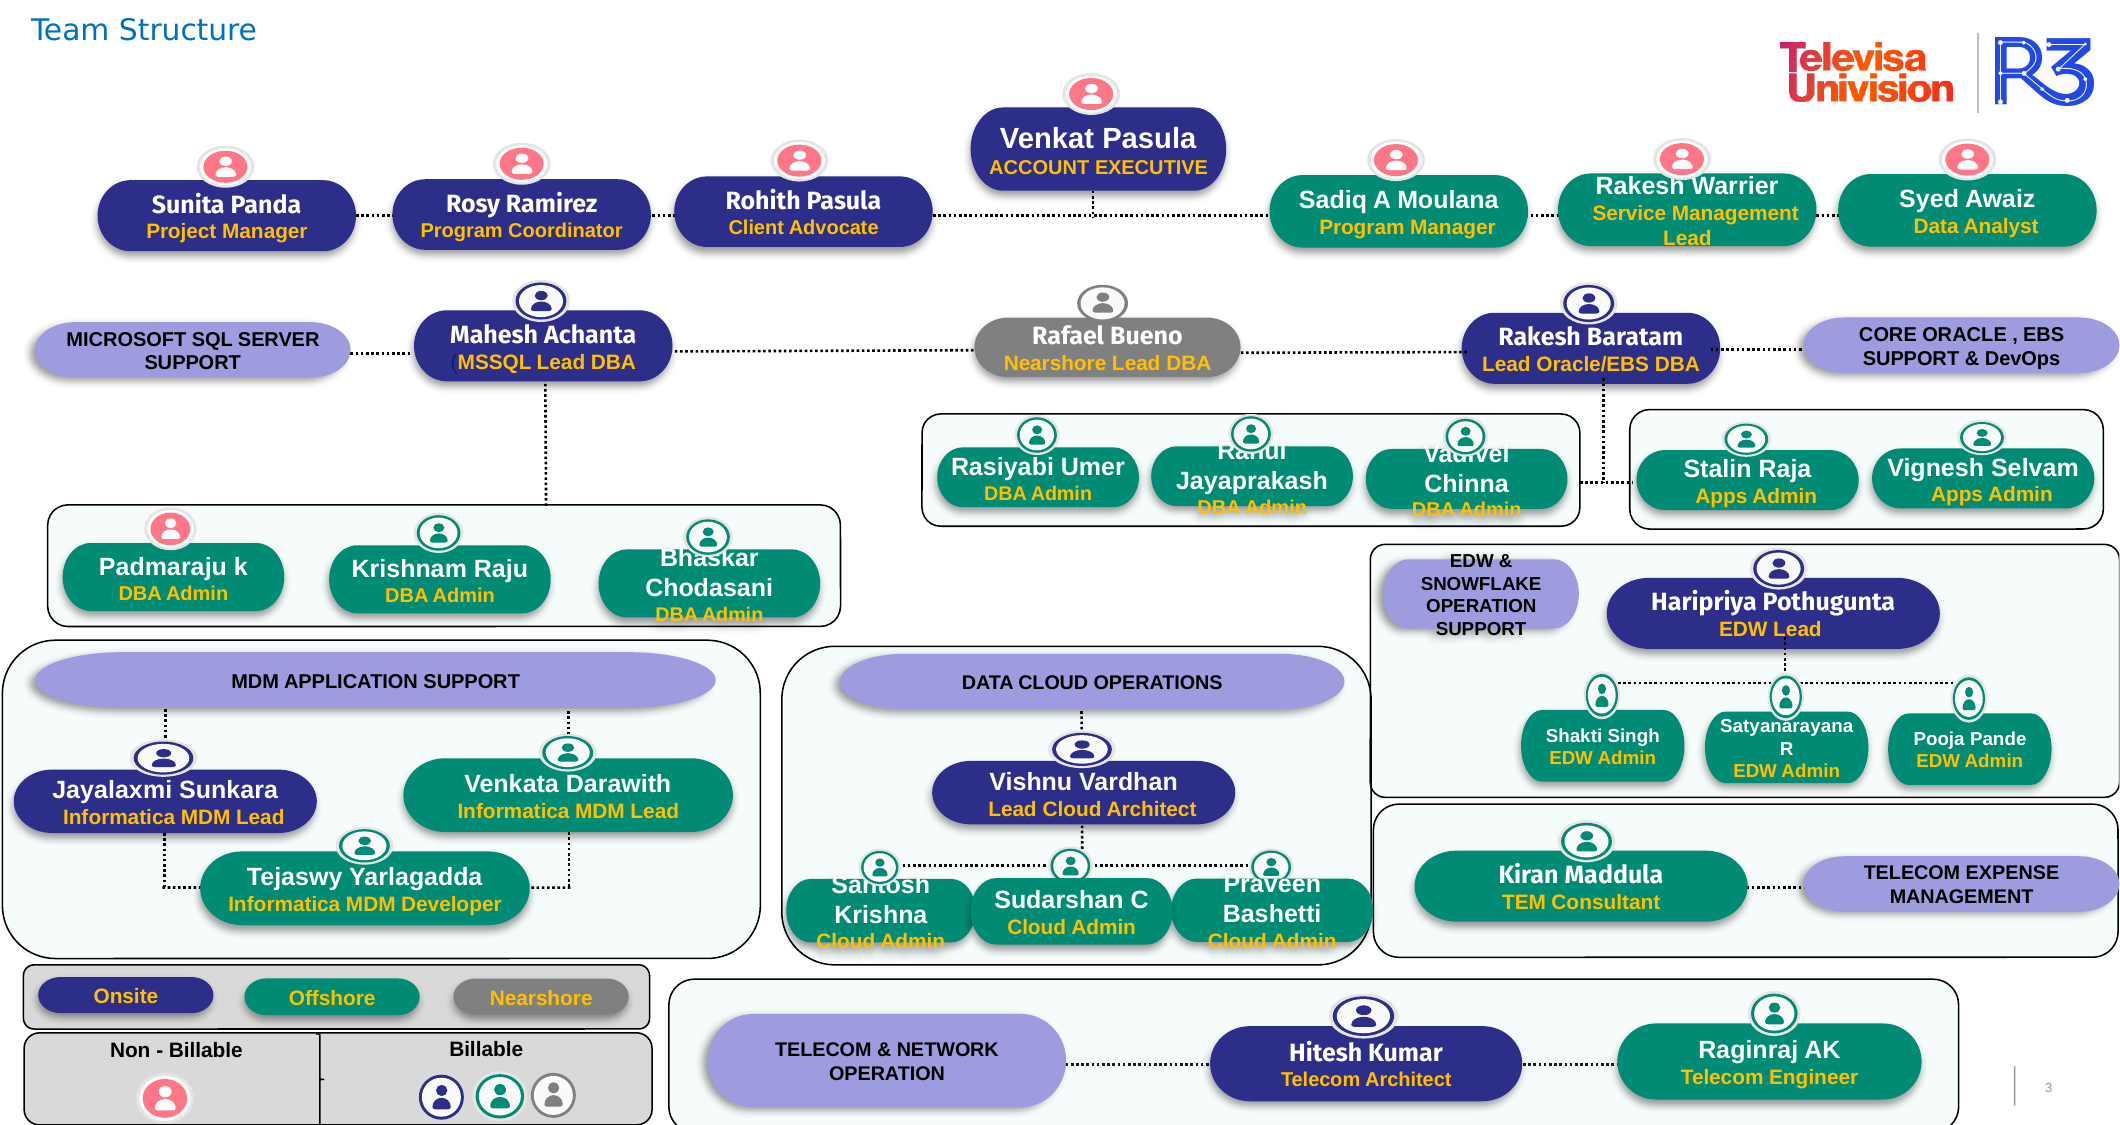

Team Structure

Venkat Pasula
ACCOUNT EXECUTIVE

Rakesh Warrier
   Service Management Lead
Syed Awaiz
   Data Analyst
Sadiq A Moulana
   Program Manager
Rohith Pasula
Client Advocate
Rosy Ramirez
Program Coordinator
Sunita Panda
Project Manager

Mahesh Achanta
(MSSQL Lead DBA

Rakesh Baratam
Lead Oracle/EBS DBA

CORE ORACLE , EBS SUPPORT & DevOps
Rafael Bueno
Nearshore Lead DBA
MICROSOFT SQL SERVER SUPPORT

Rahul Jayaprakash
DBA Admin

Rasiyabi Umer
DBA Admin

Vadivel Chinna
DBA Admin

Vignesh Selvam
   Apps Admin

Stalin Raja
   Apps Admin

Krishnam Raju
DBA Admin

Bhaskar Chodasani
DBA Admin
Padmaraju k
DBA Admin

Haripriya Pothugunta
EDW Lead
EDW & SNOWFLAKE OPERATION SUPPORT

Shakti Singh
EDW Admin

Satyanarayana R
EDW Admin

Pooja Pande
EDW Admin

MDM APPLICATION SUPPORT
DATA CLOUD OPERATIONS

Vishnu Vardhan
   Lead Cloud Architect

Venkata Darawith
Informatica MDM Lead

Jayalaxmi Sunkara
   Informatica MDM Lead

Kiran Maddula
TEM Consultant

Tejaswy Yarlagadda
Informatica MDM Developer

Sudarshan C
Cloud Admin

Praveen Bashetti
Cloud Admin

Santosh Krishna
Cloud Admin
TELECOM EXPENSE MANAGEMENT

Onsite
Offshore
Nearshore

Raginraj AK
Telecom Engineer

Hitesh Kumar
Telecom Architect
TELECOM & NETWORK OPERATION
Billable
Non - Billable